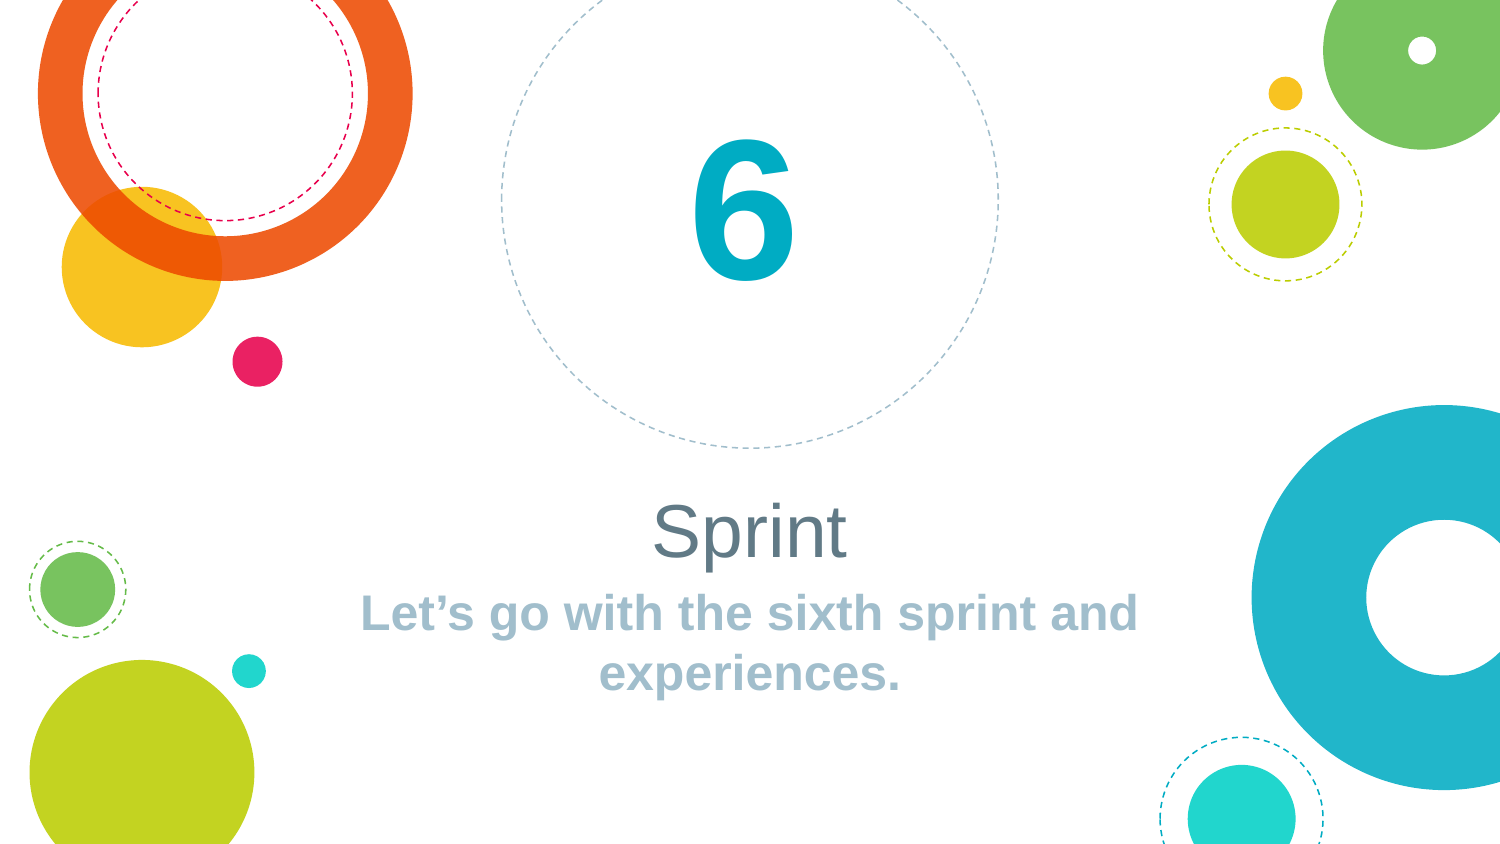

6
# Sprint
Let’s go with the sixth sprint and experiences.